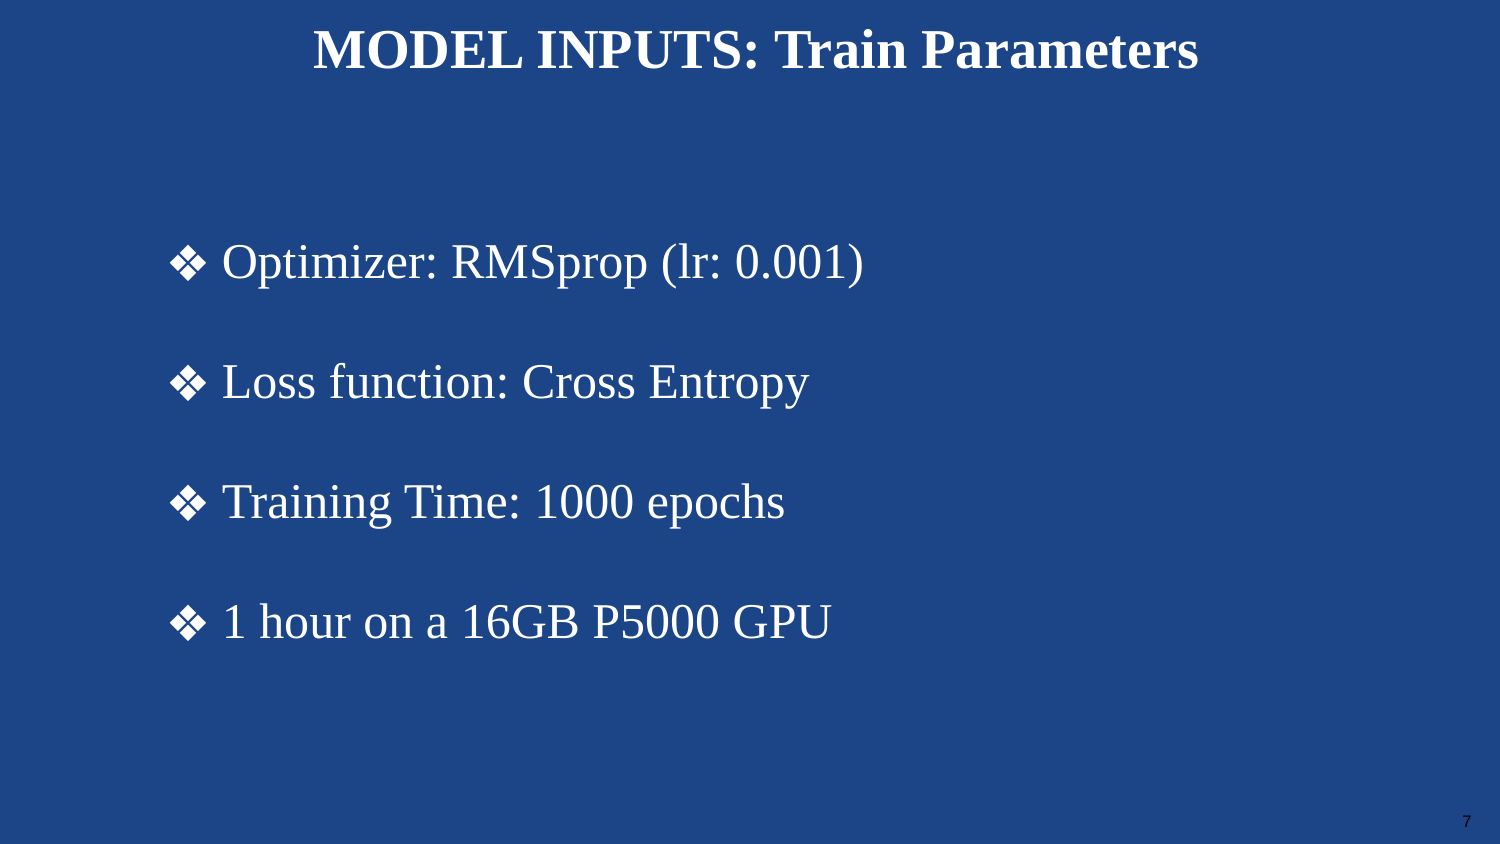

MODEL INPUTS: Train Parameters
Optimizer: RMSprop (lr: 0.001)
Loss function: Cross Entropy
Training Time: 1000 epochs
1 hour on a 16GB P5000 GPU
7